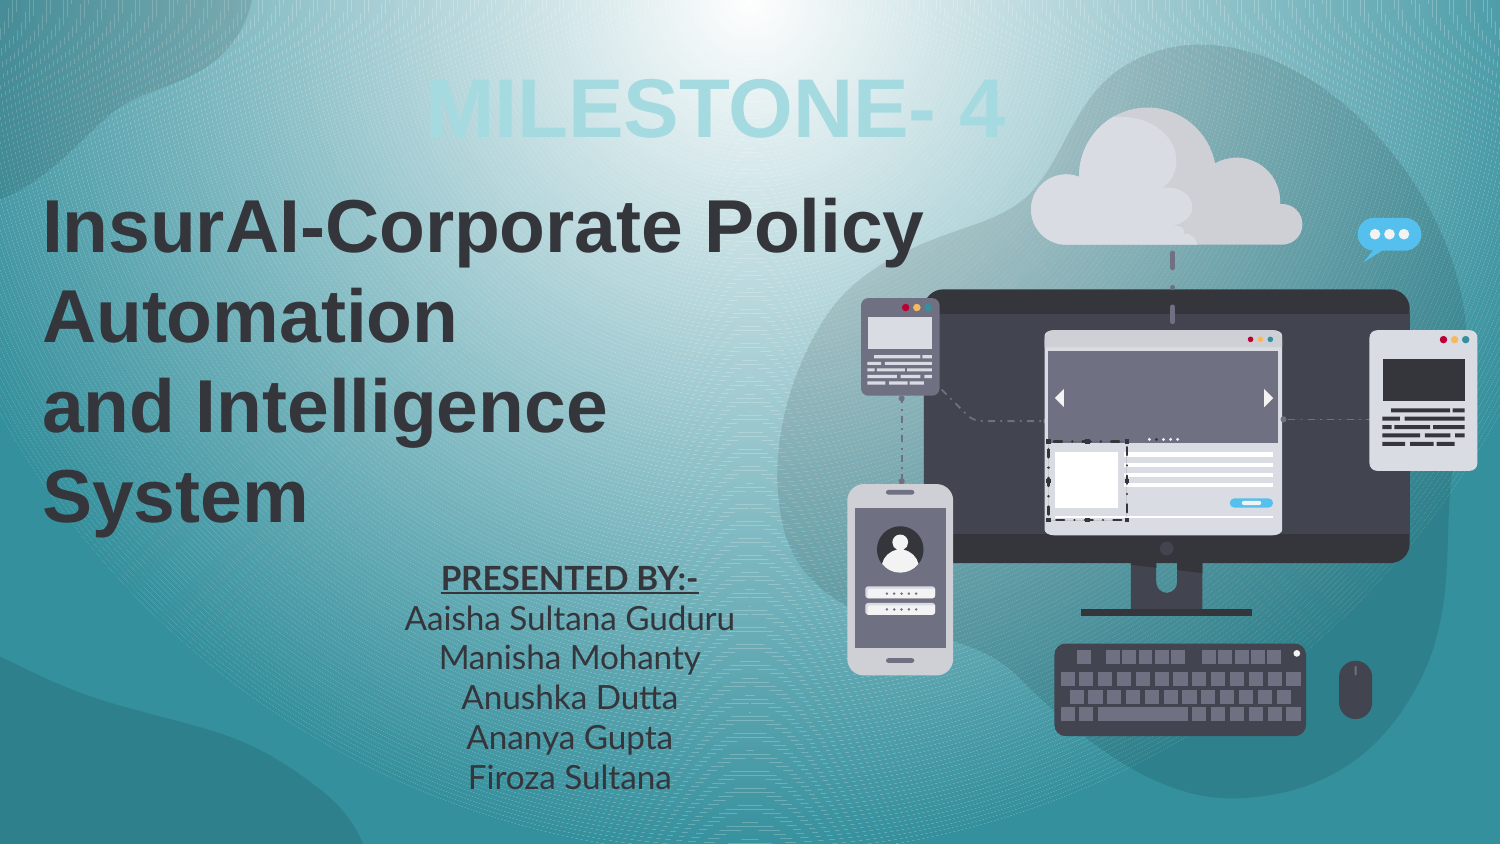

MILESTONE- 4

# InsurAI-Corporate Policy Automation and Intelligence System
PRESENTED BY:-
Aaisha Sultana Guduru
Manisha Mohanty
Anushka Dutta
Ananya Gupta
Firoza Sultana